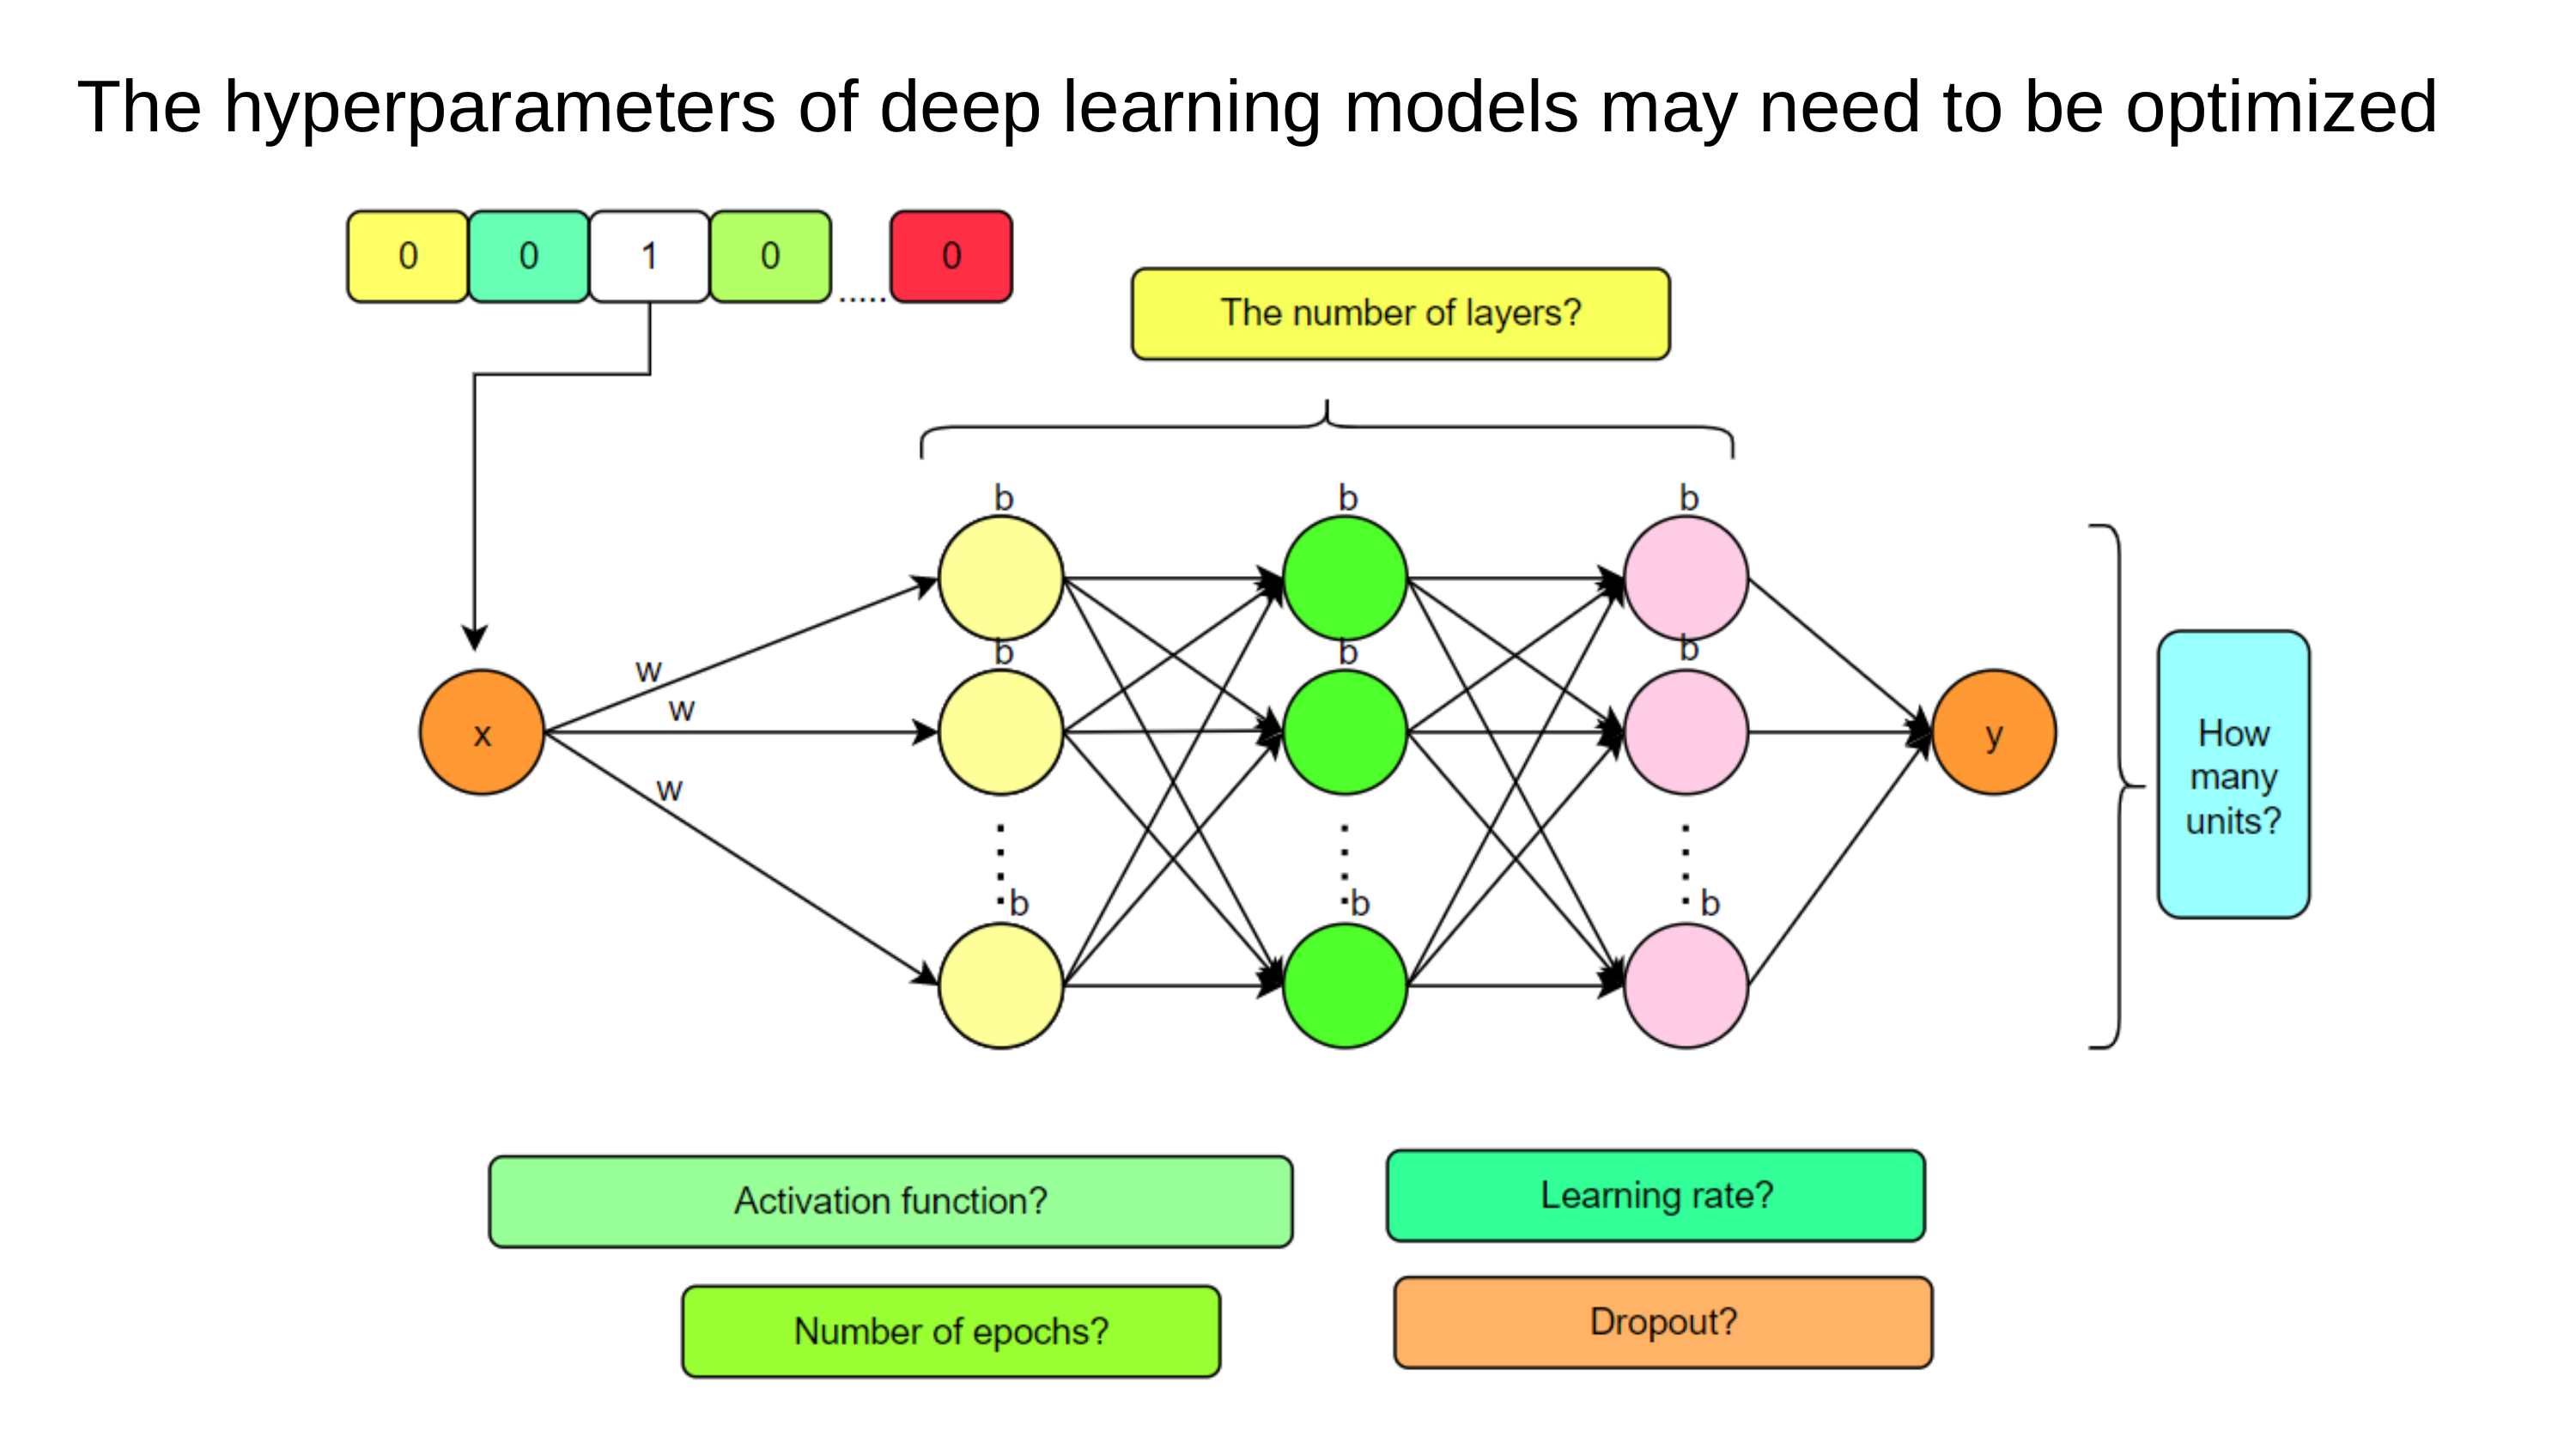

The hyperparameters of deep learning models may need to be optimized